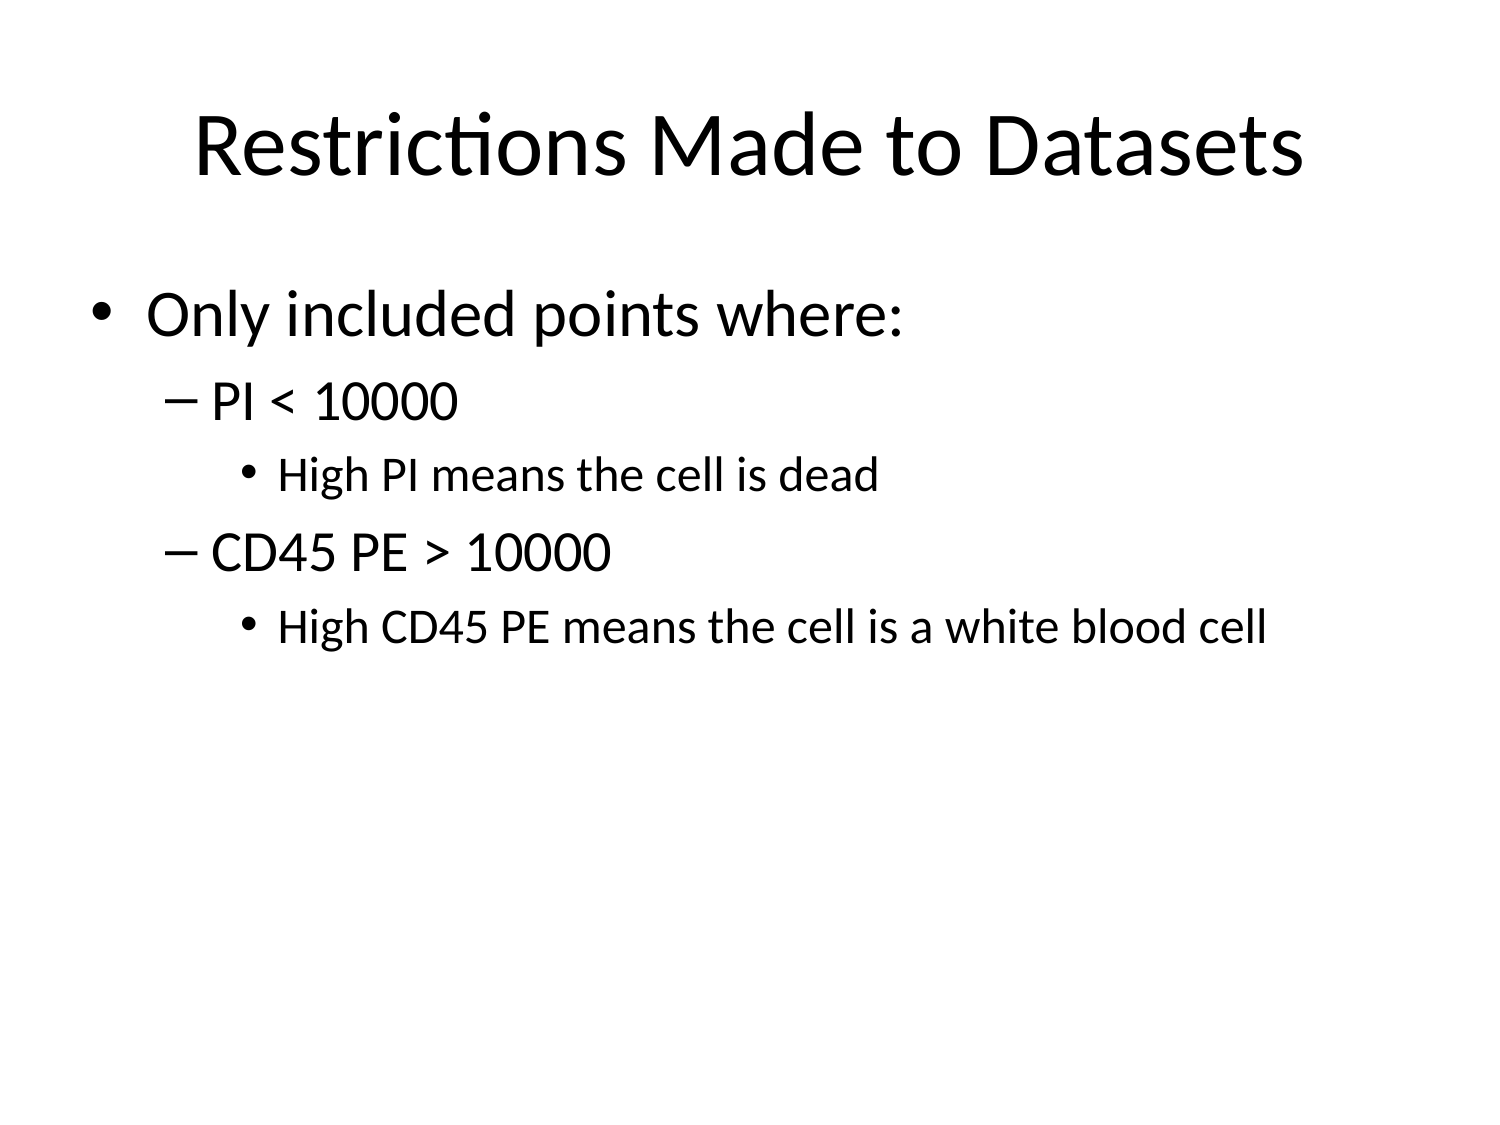

# Restrictions Made to Datasets
Only included points where:
PI < 10000
High PI means the cell is dead
CD45 PE > 10000
High CD45 PE means the cell is a white blood cell